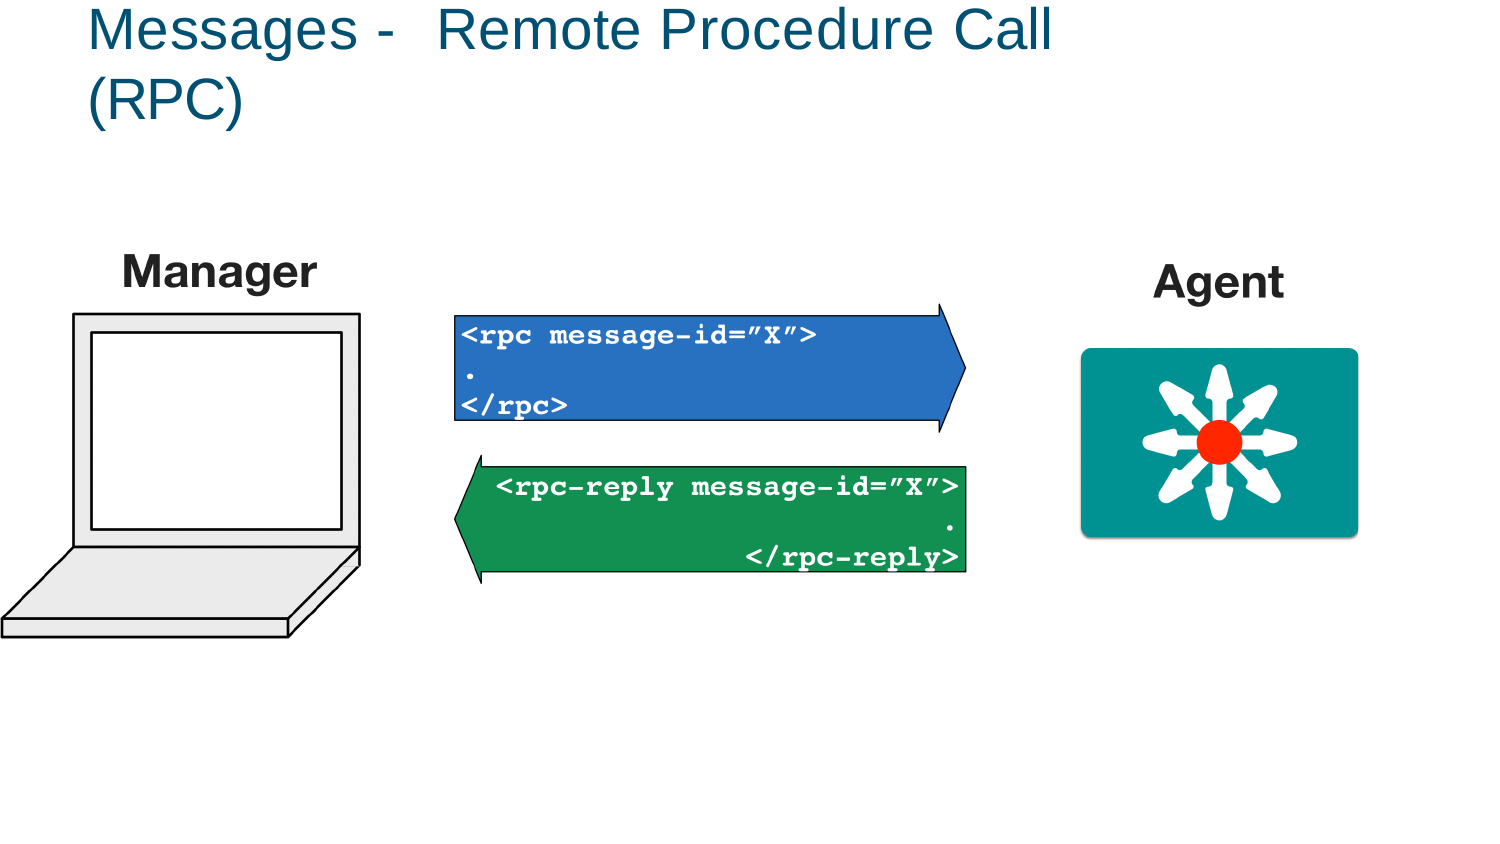

# Messages - Remote Procedure Call (RPC)